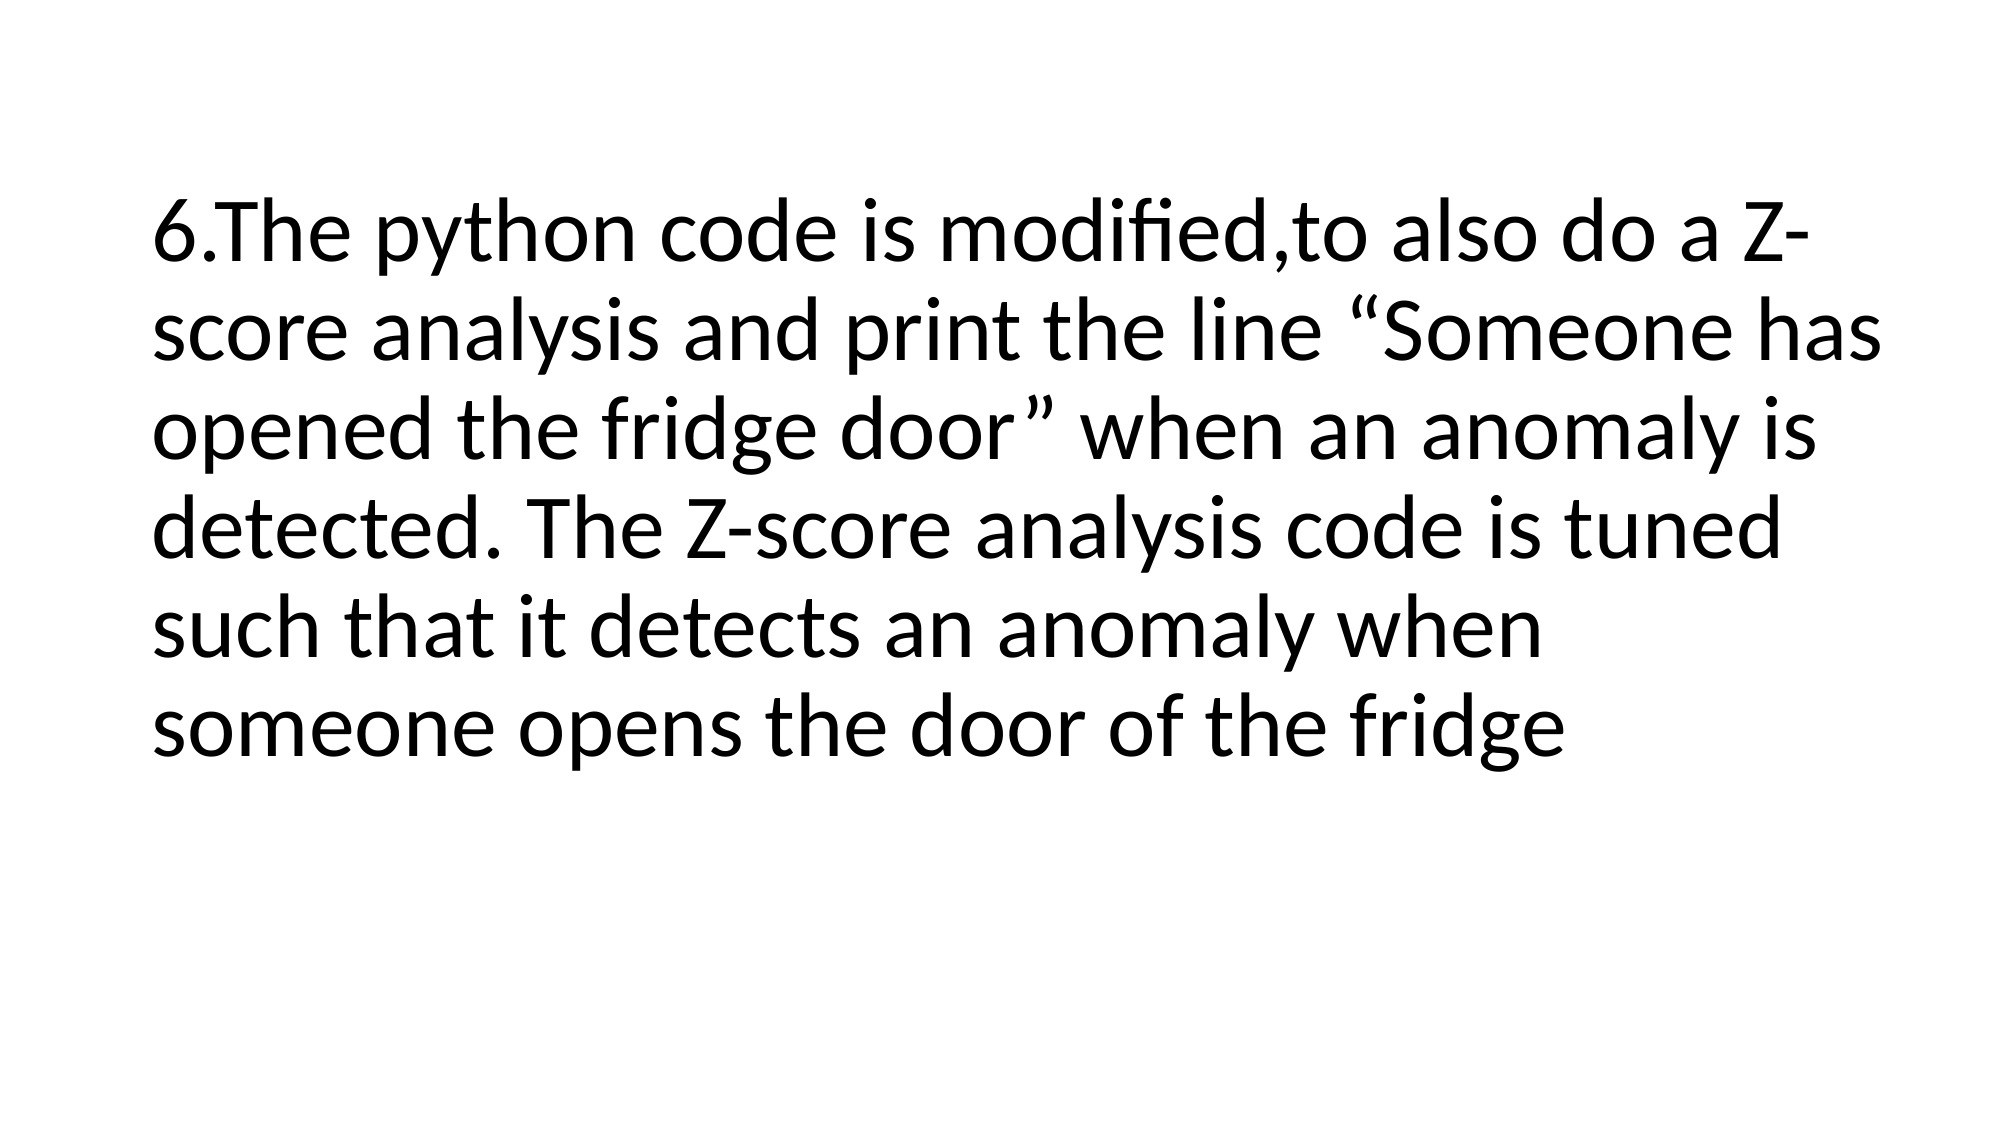

# 6.The python code is modified,to also do a Z-score analysis and print the line “Someone has opened the fridge door” when an anomaly is detected. The Z-score analysis code is tuned such that it detects an anomaly when someone opens the door of the fridge